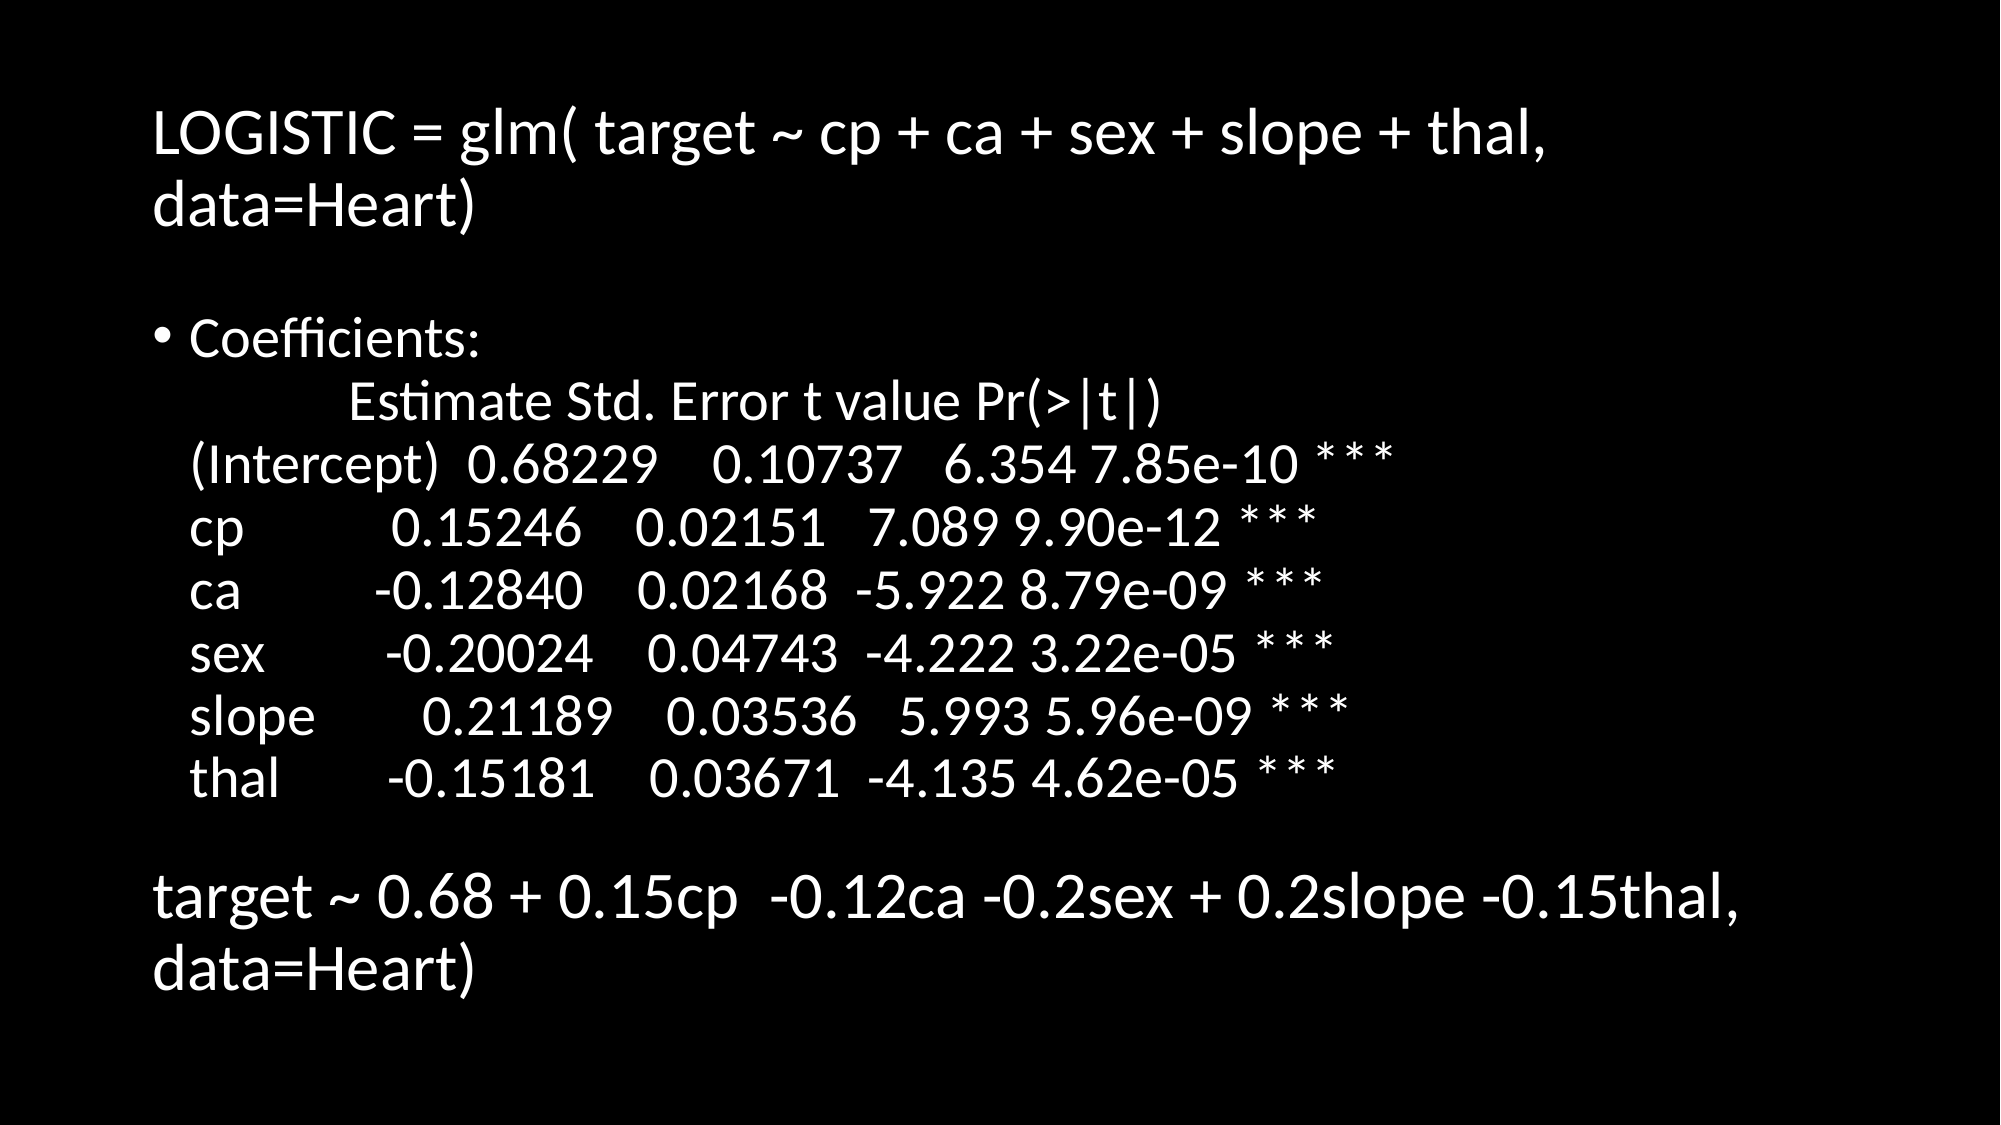

# LOGISTIC = glm( target ~ cp + ca + sex + slope + thal, data=Heart)
Coefficients:
            Estimate Std. Error t value Pr(>|t|)    
(Intercept)  0.68229    0.10737   6.354 7.85e-10 ***
cp           0.15246    0.02151   7.089 9.90e-12 ***
ca          -0.12840    0.02168  -5.922 8.79e-09 ***
sex         -0.20024    0.04743  -4.222 3.22e-05 ***
slope        0.21189    0.03536   5.993 5.96e-09 ***
thal        -0.15181    0.03671  -4.135 4.62e-05 ***
target ~ 0.68 + 0.15cp  -0.12ca -0.2sex + 0.2slope -0.15thal, data=Heart)